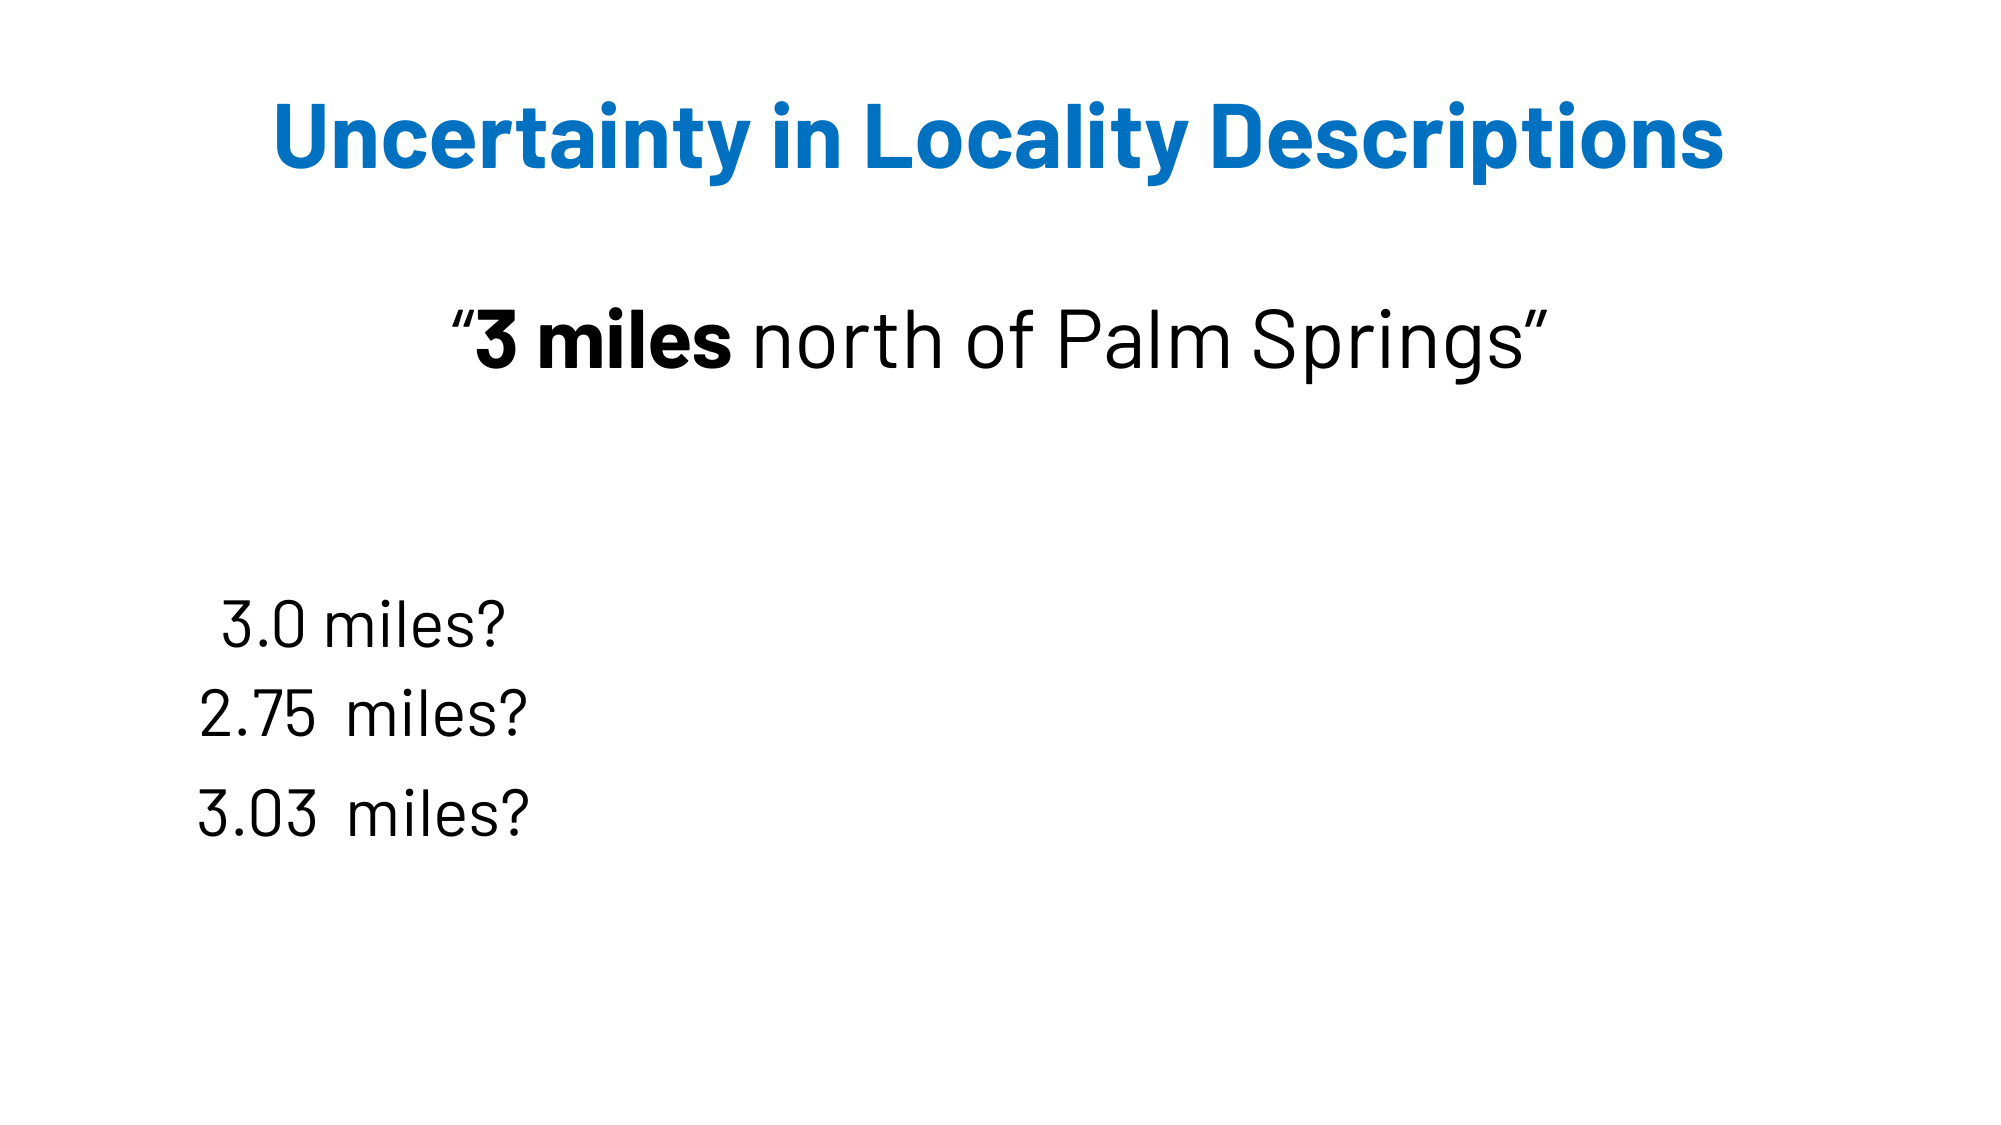

# Uncertainty in Locality Descriptions
“3 miles north of Palm Springs”
3.0 miles?
2.75  miles?
3.03  miles?